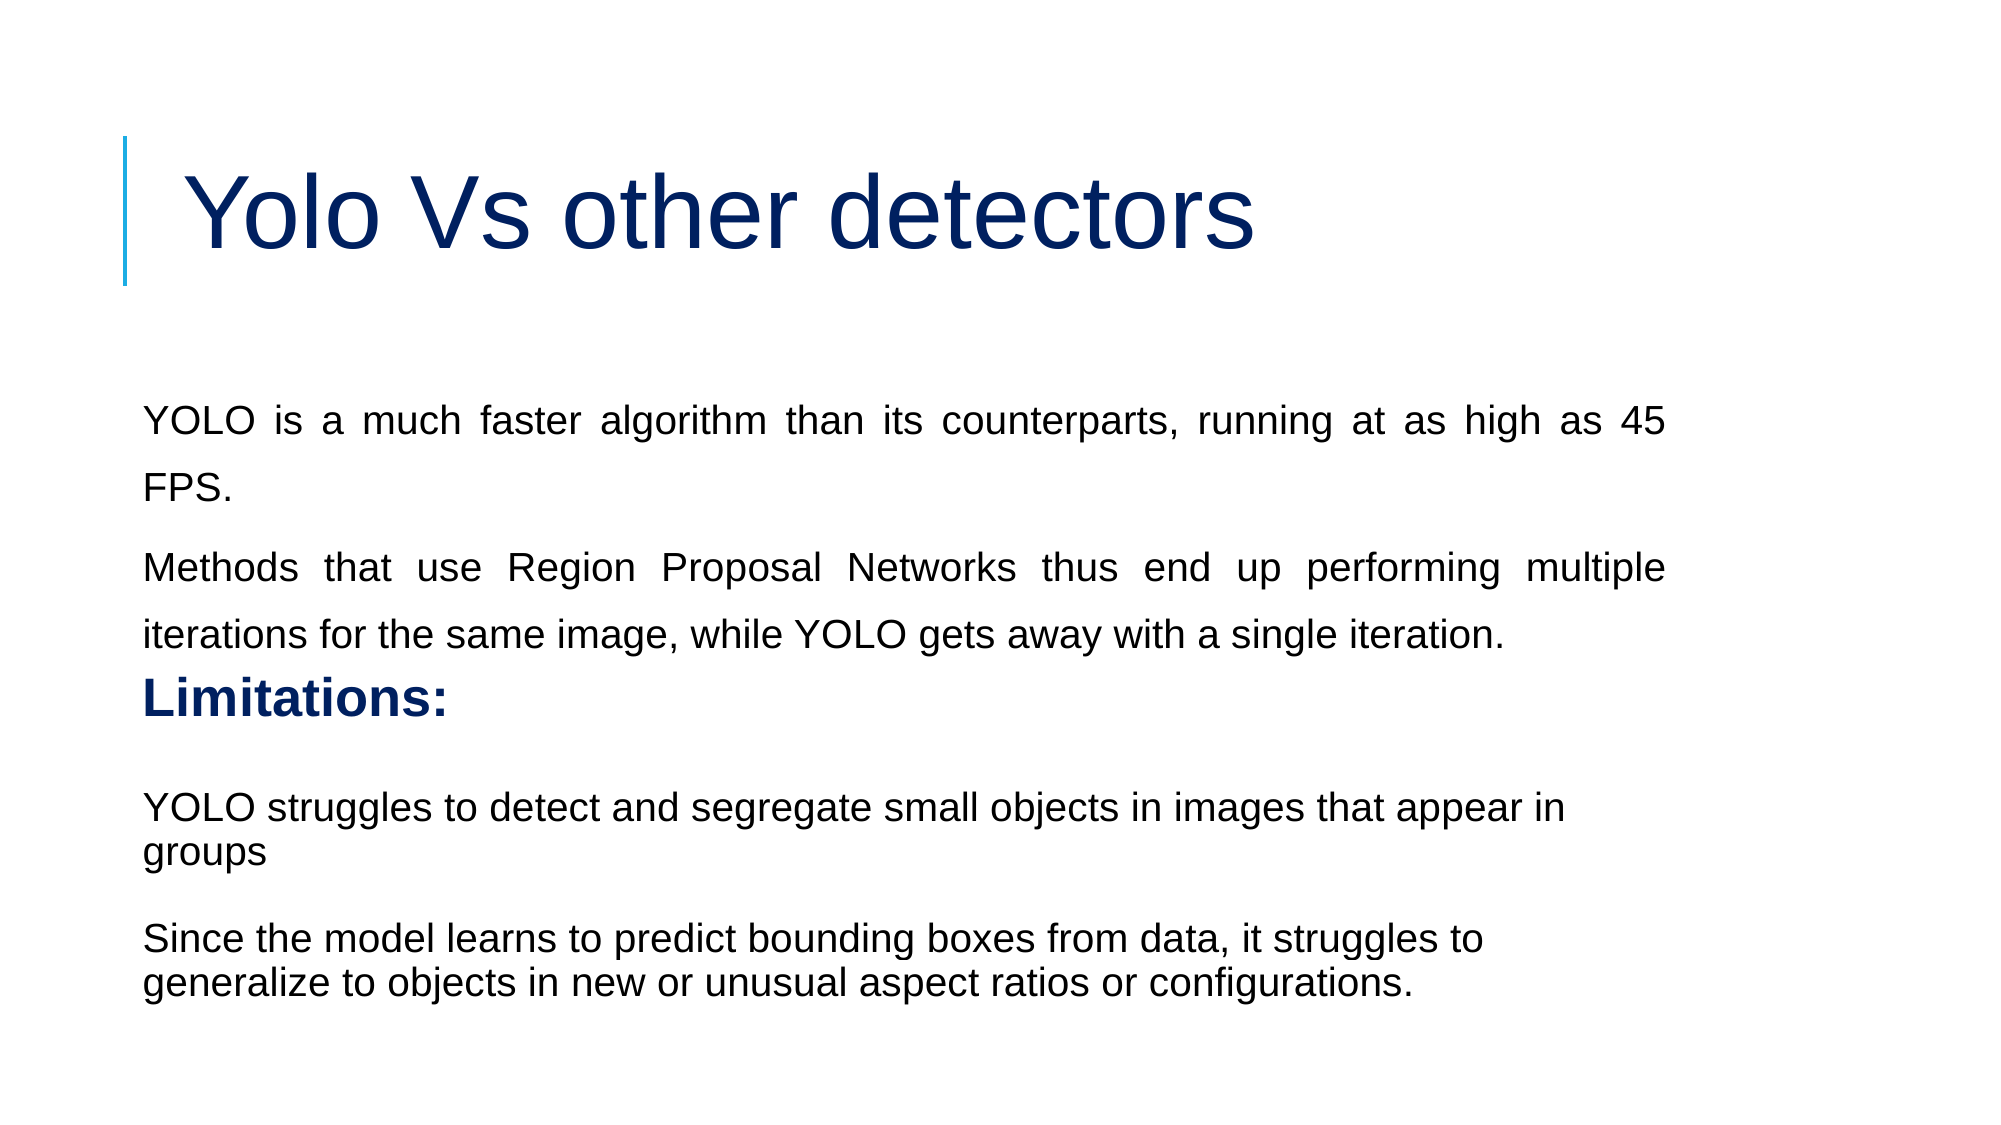

# Yolo Vs other detectors
YOLO is a much faster algorithm than its counterparts, running at as high as 45 FPS.
Methods that use Region Proposal Networks thus end up performing multiple iterations for the same image, while YOLO gets away with a single iteration.
Limitations:

YOLO struggles to detect and segregate small objects in images that appear in groups

Since the model learns to predict bounding boxes from data, it struggles to generalize to objects in new or unusual aspect ratios or configurations.